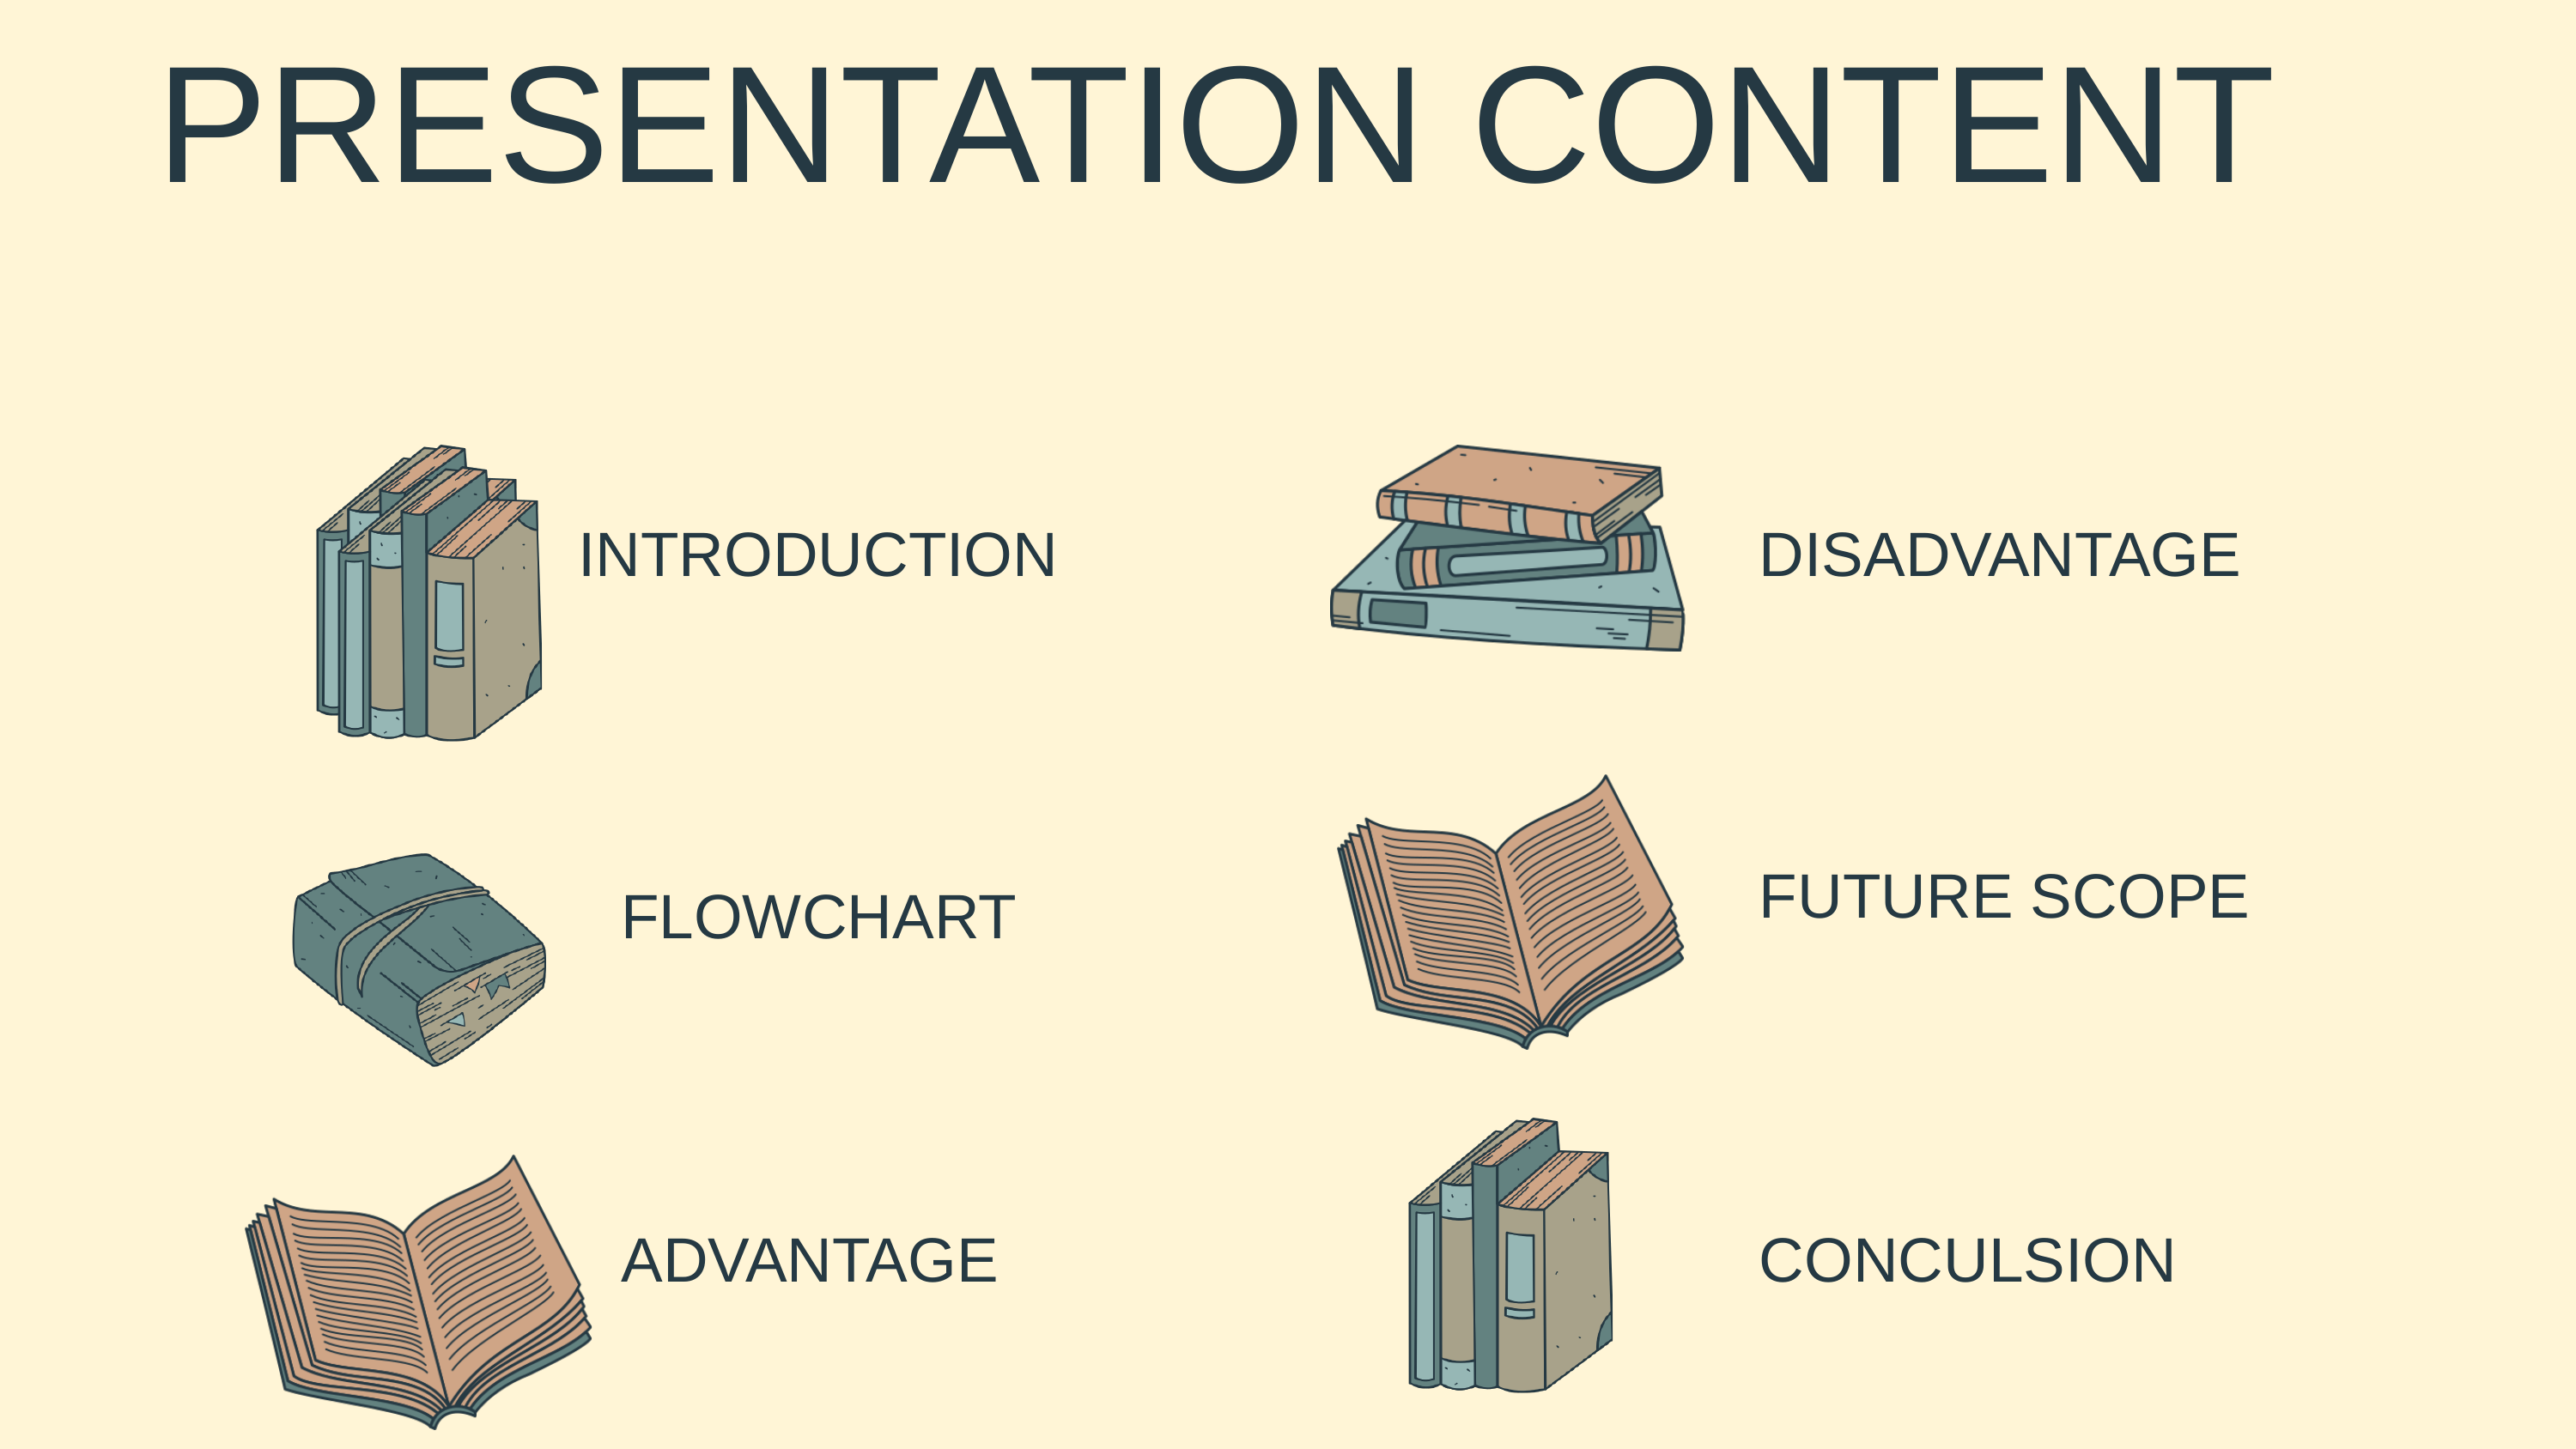

PRESENTATION CONTENT

INTRODUCTION
DISADVANTAGE

FUTURE SCOPE

FLOWCHART

ADVANTAGE
CONCULSION